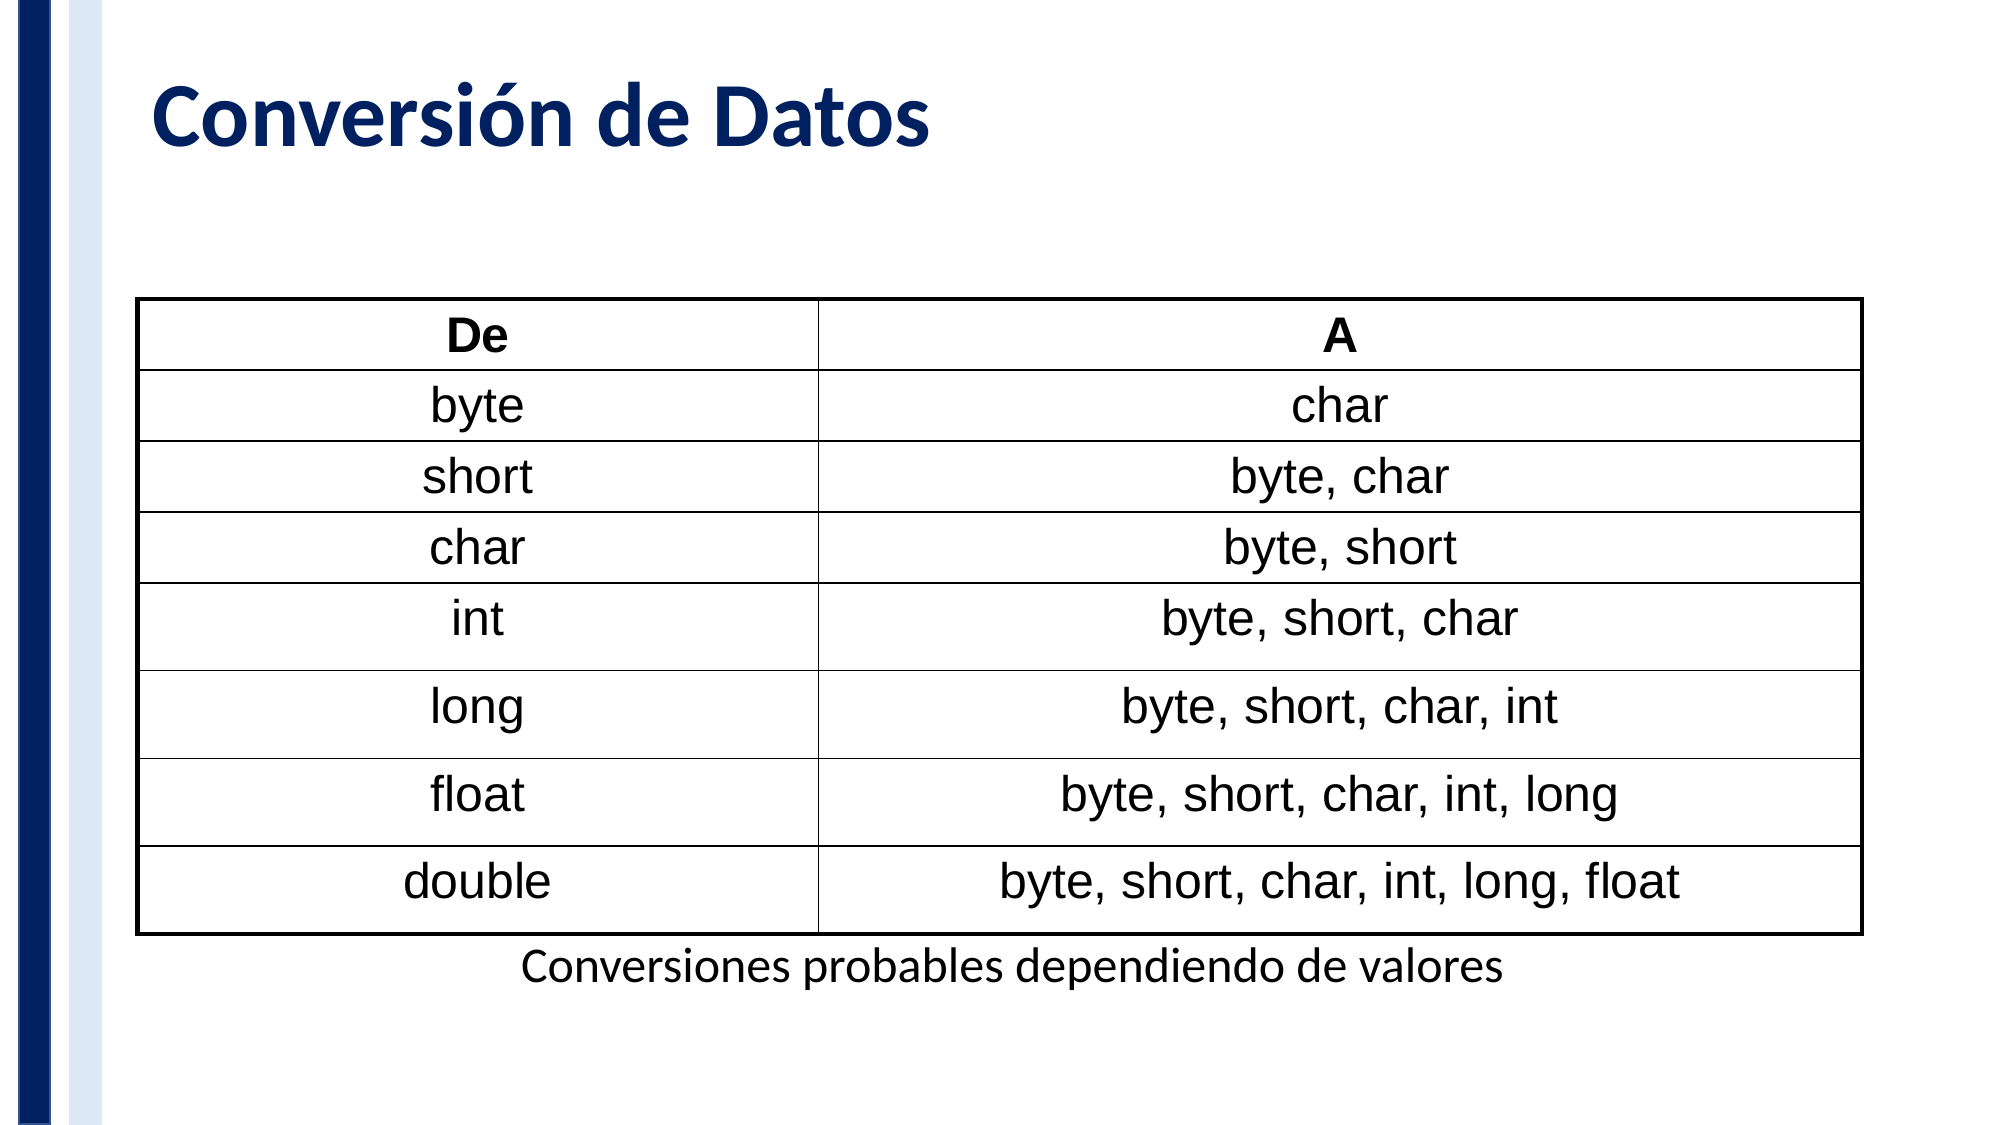

# Conversión de Datos
| De | A |
| --- | --- |
| byte | char |
| short | byte, char |
| char | byte, short |
| int | byte, short, char |
| long | byte, short, char, int |
| float | byte, short, char, int, long |
| double | byte, short, char, int, long, float |
Conversiones probables dependiendo de valores